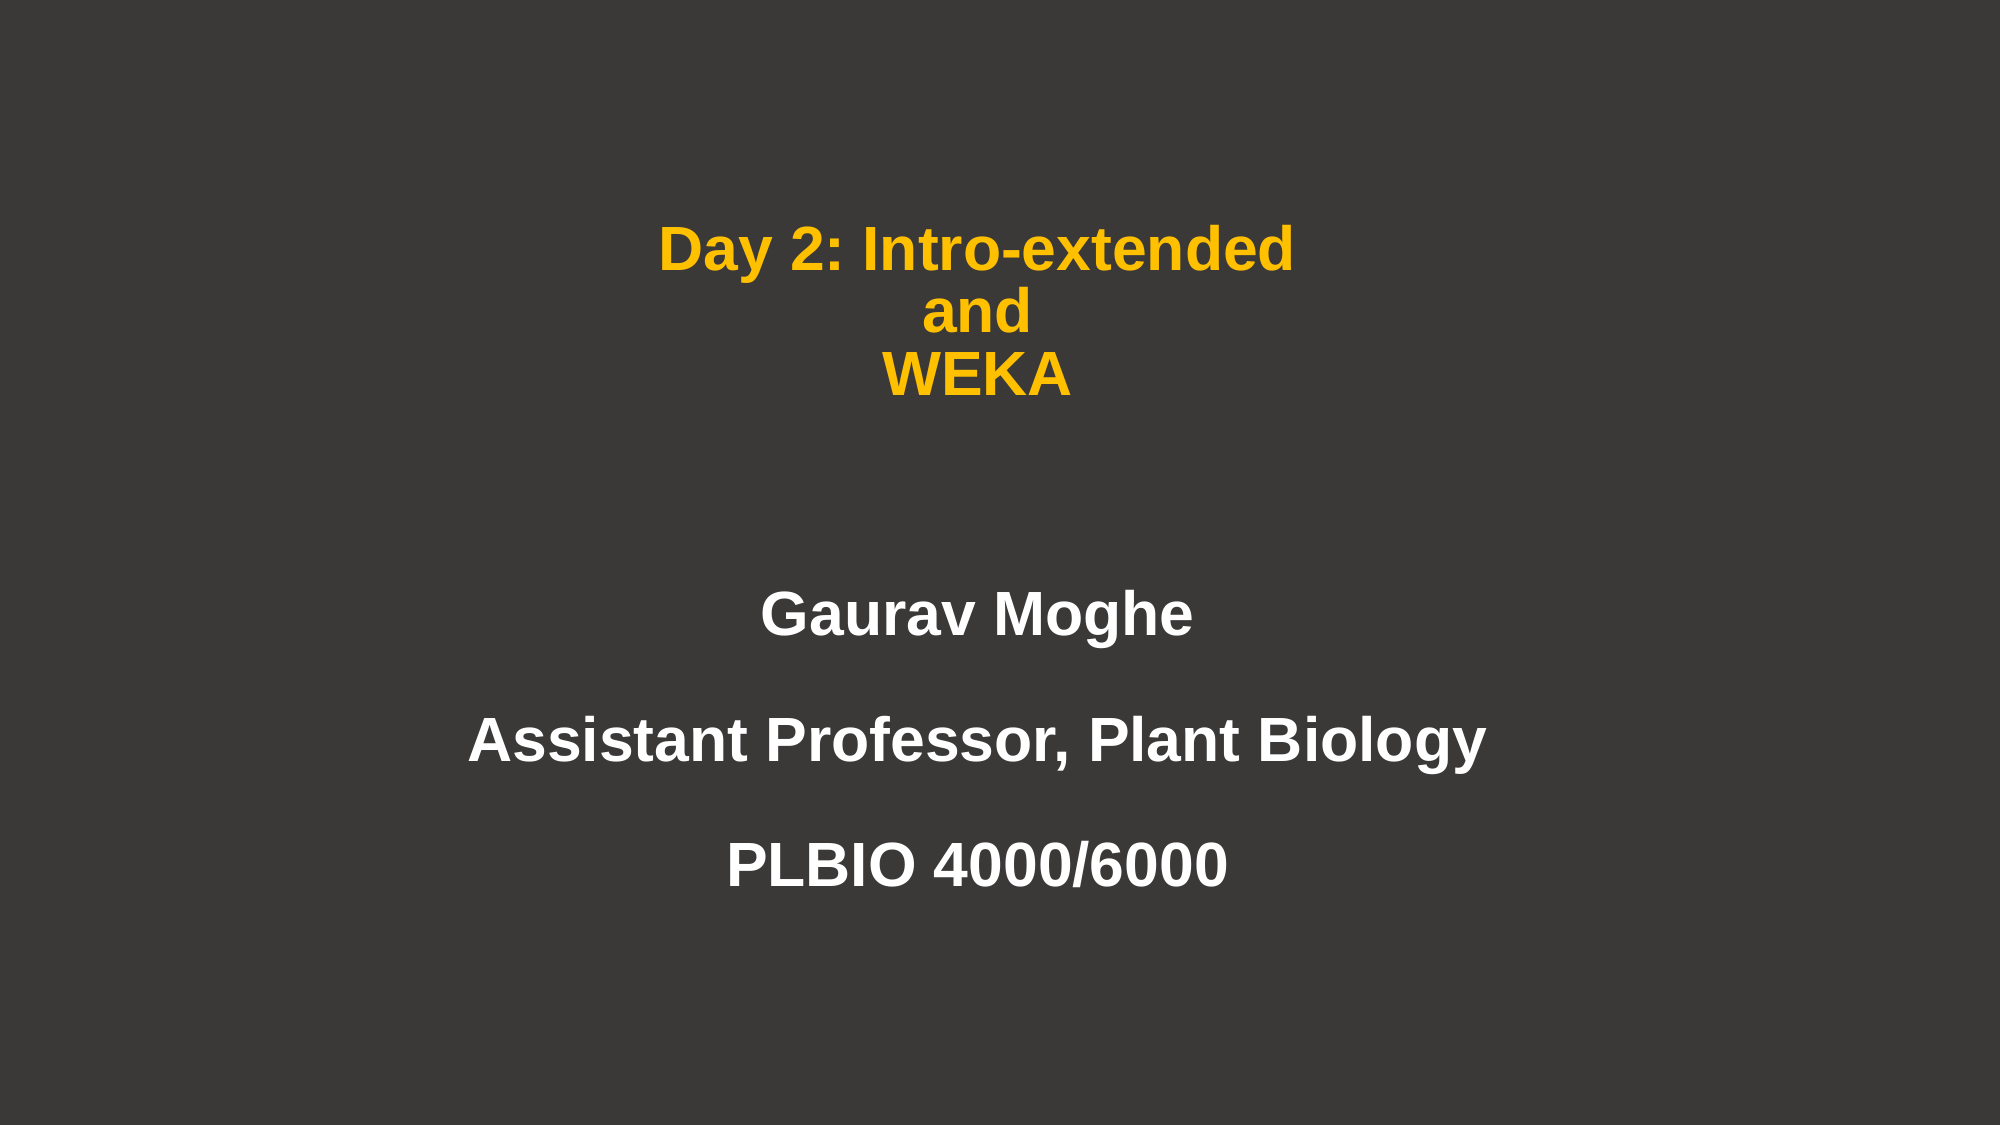

# Day 2: Intro-extended and WEKA
Gaurav Moghe

Assistant Professor, Plant Biology

PLBIO 4000/6000